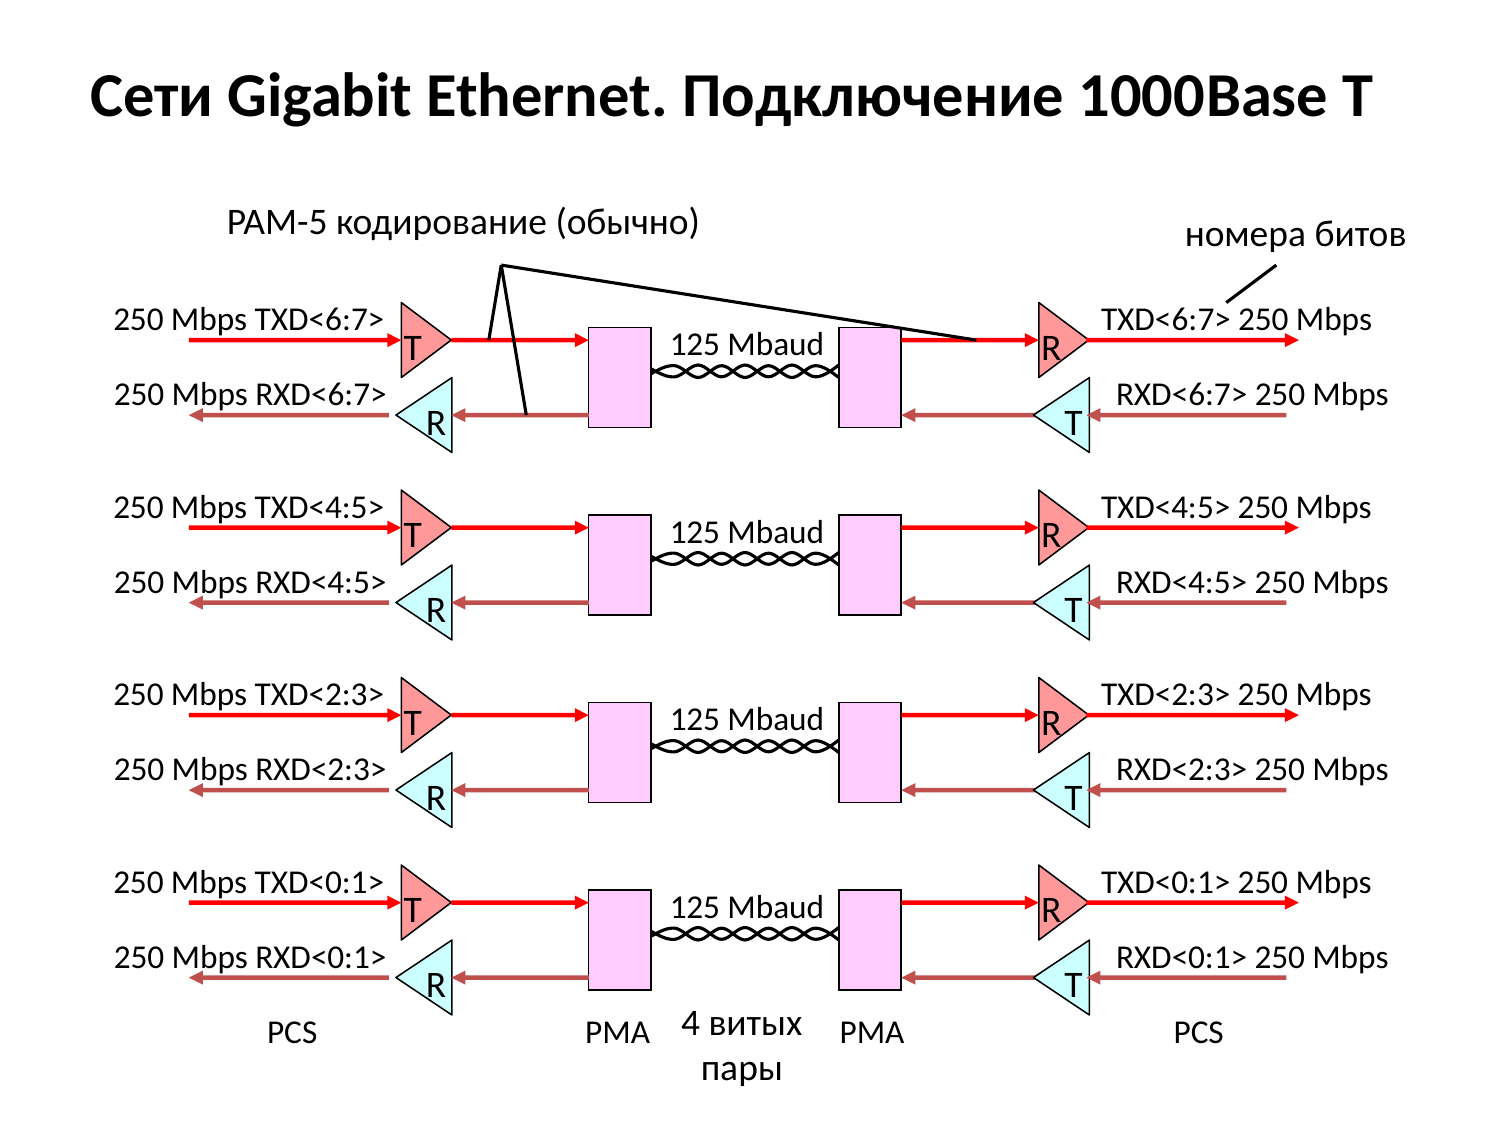

# Сети Gigabit Ethernet. Подключение 1000Base T
PAM-5 кодирование (обычно)
номера битов

250 Mbps TXD<6:7>
TXD<6:7> 250 Mbps

Т
125 Mbaud
R

250 Mbps RXD<6:7>

RXD<6:7> 250 Mbps

R
T

250 Mbps TXD<4:5>
TXD<4:5> 250 Mbps

Т
125 Mbaud
R

250 Mbps RXD<4:5>

RXD<4:5> 250 Mbps

R
T

250 Mbps TXD<2:3>
TXD<2:3> 250 Mbps

Т
125 Mbaud
R

250 Mbps RXD<2:3>

RXD<2:3> 250 Mbps

R
T

250 Mbps TXD<0:1>
TXD<0:1> 250 Mbps

Т
125 Mbaud
R

250 Mbps RXD<0:1>

RXD<0:1> 250 Mbps

R
T

4 витых
пары
PCS
PMA
PMA
PCS